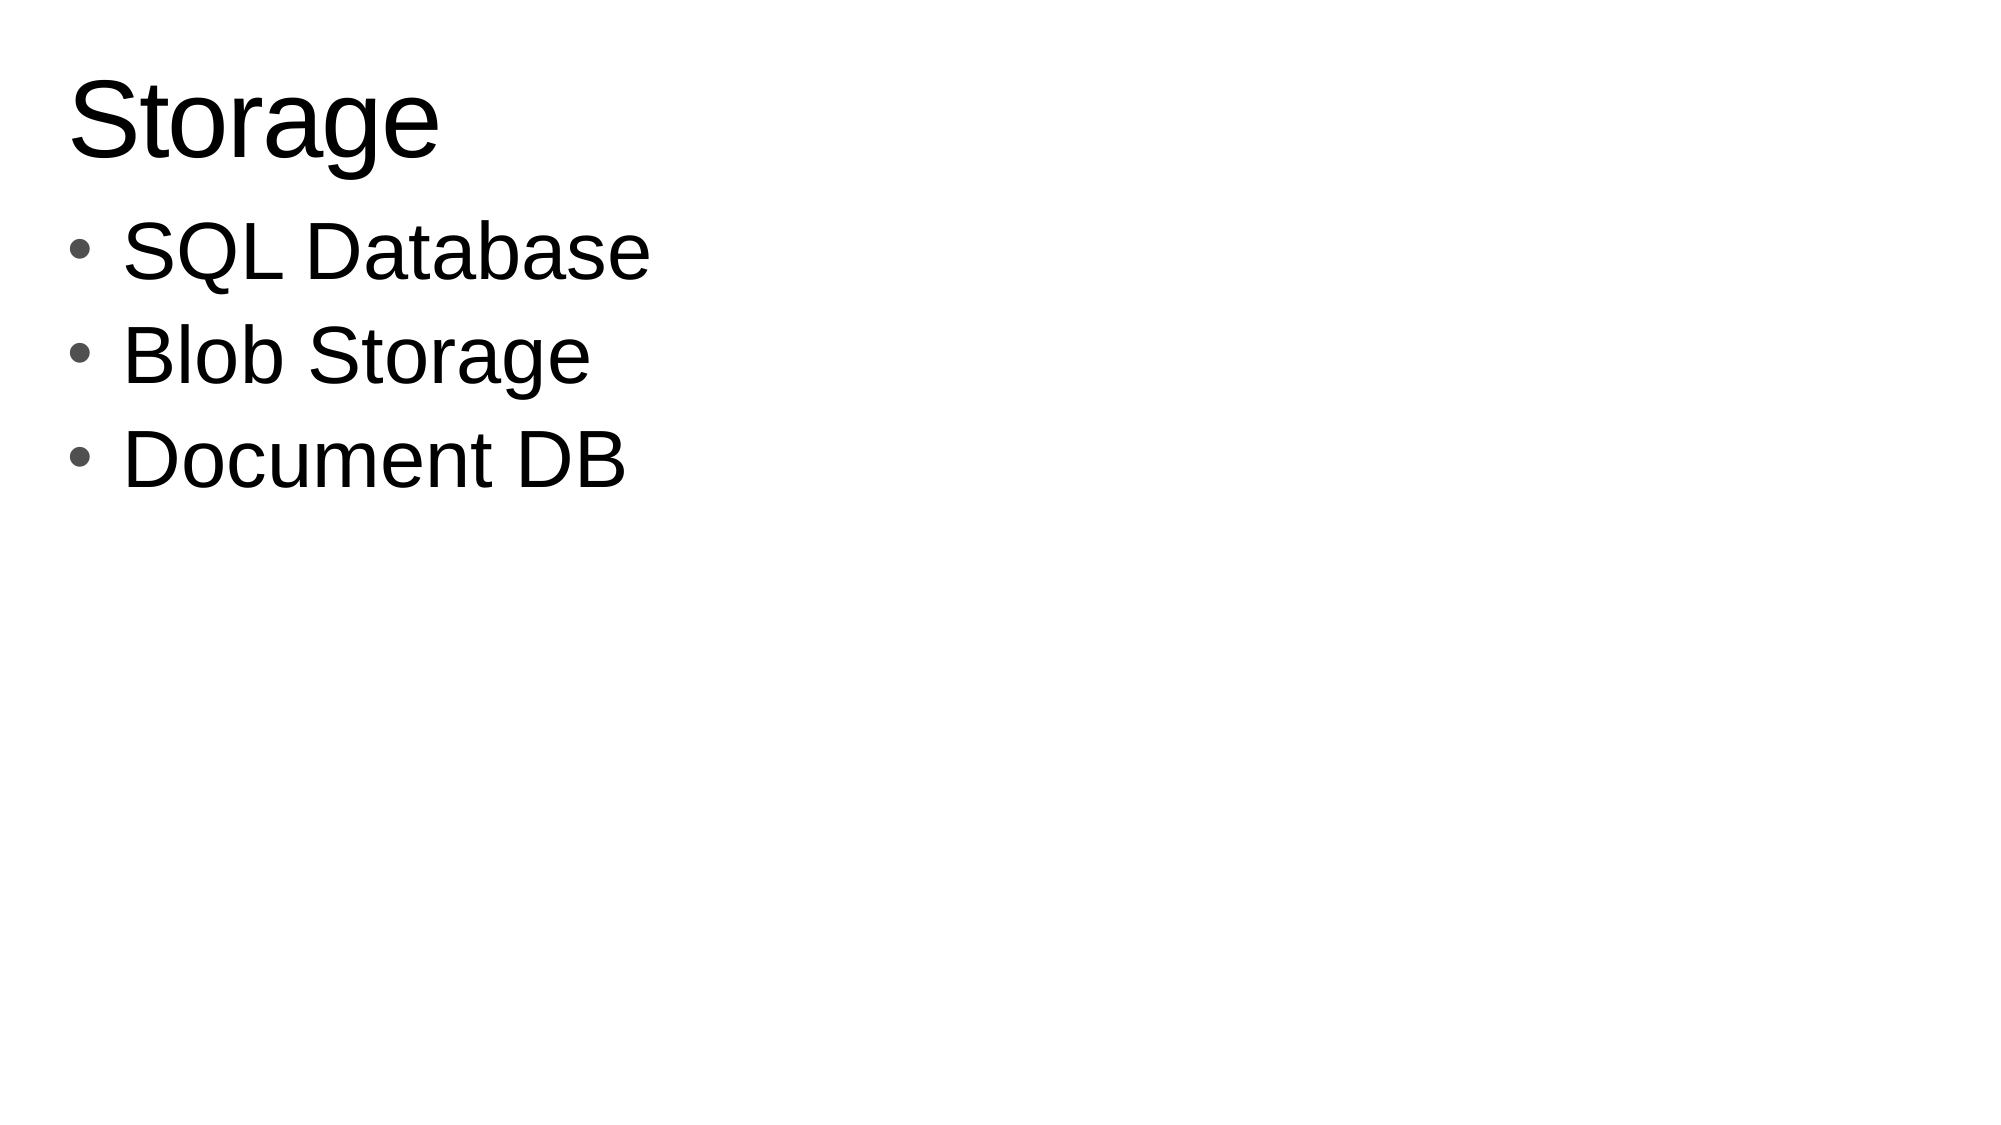

# Storage
SQL Database
Blob Storage
Document DB